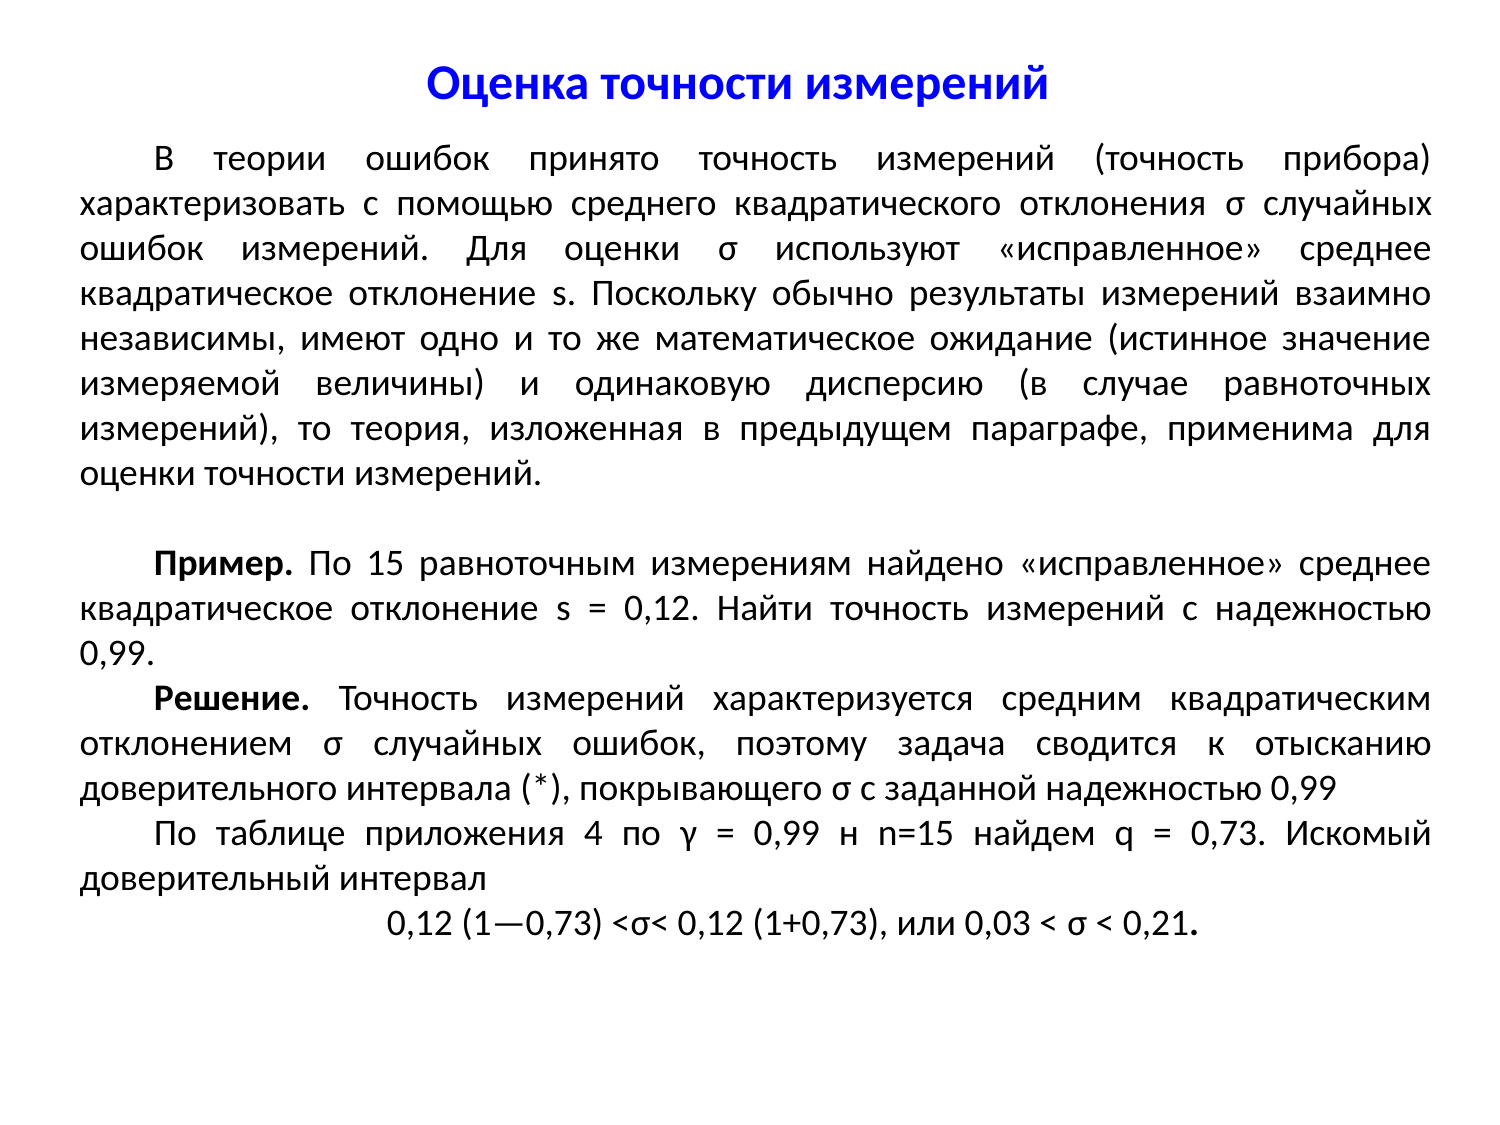

Оценка точности измерений

В теории ошибок принято точность измерений (точность прибора) характеризовать с помощью среднего квадратического отклонения σ случайных ошибок измерений. Для оценки σ используют «исправленное» среднее квадратическое отклонение s. Поскольку обычно результаты измерений взаимно независимы, имеют одно и то же математическое ожидание (истинное значение измеряемой величины) и одинаковую дисперсию (в случае равноточных измерений), то теория, изложенная в предыдущем параграфе, применима для оценки точности измерений.

Пример. По 15 равноточным измерениям найдено «исправленное» среднее квадратическое отклонение s = 0,12. Найти точность измерений с надежностью 0,99.
Решение. Точность измерений характеризуется средним квадратическим отклонением σ случайных ошибок, поэтому задача сводится к отысканию доверительного интервала (*), покрывающего σ с заданной надежностью 0,99
По таблице приложения 4 по γ = 0,99 н n=15 найдем q = 0,73. Искомый доверительный интервал
0,12 (1—0,73) <σ< 0,12 (1+0,73), или 0,03 < σ < 0,21.